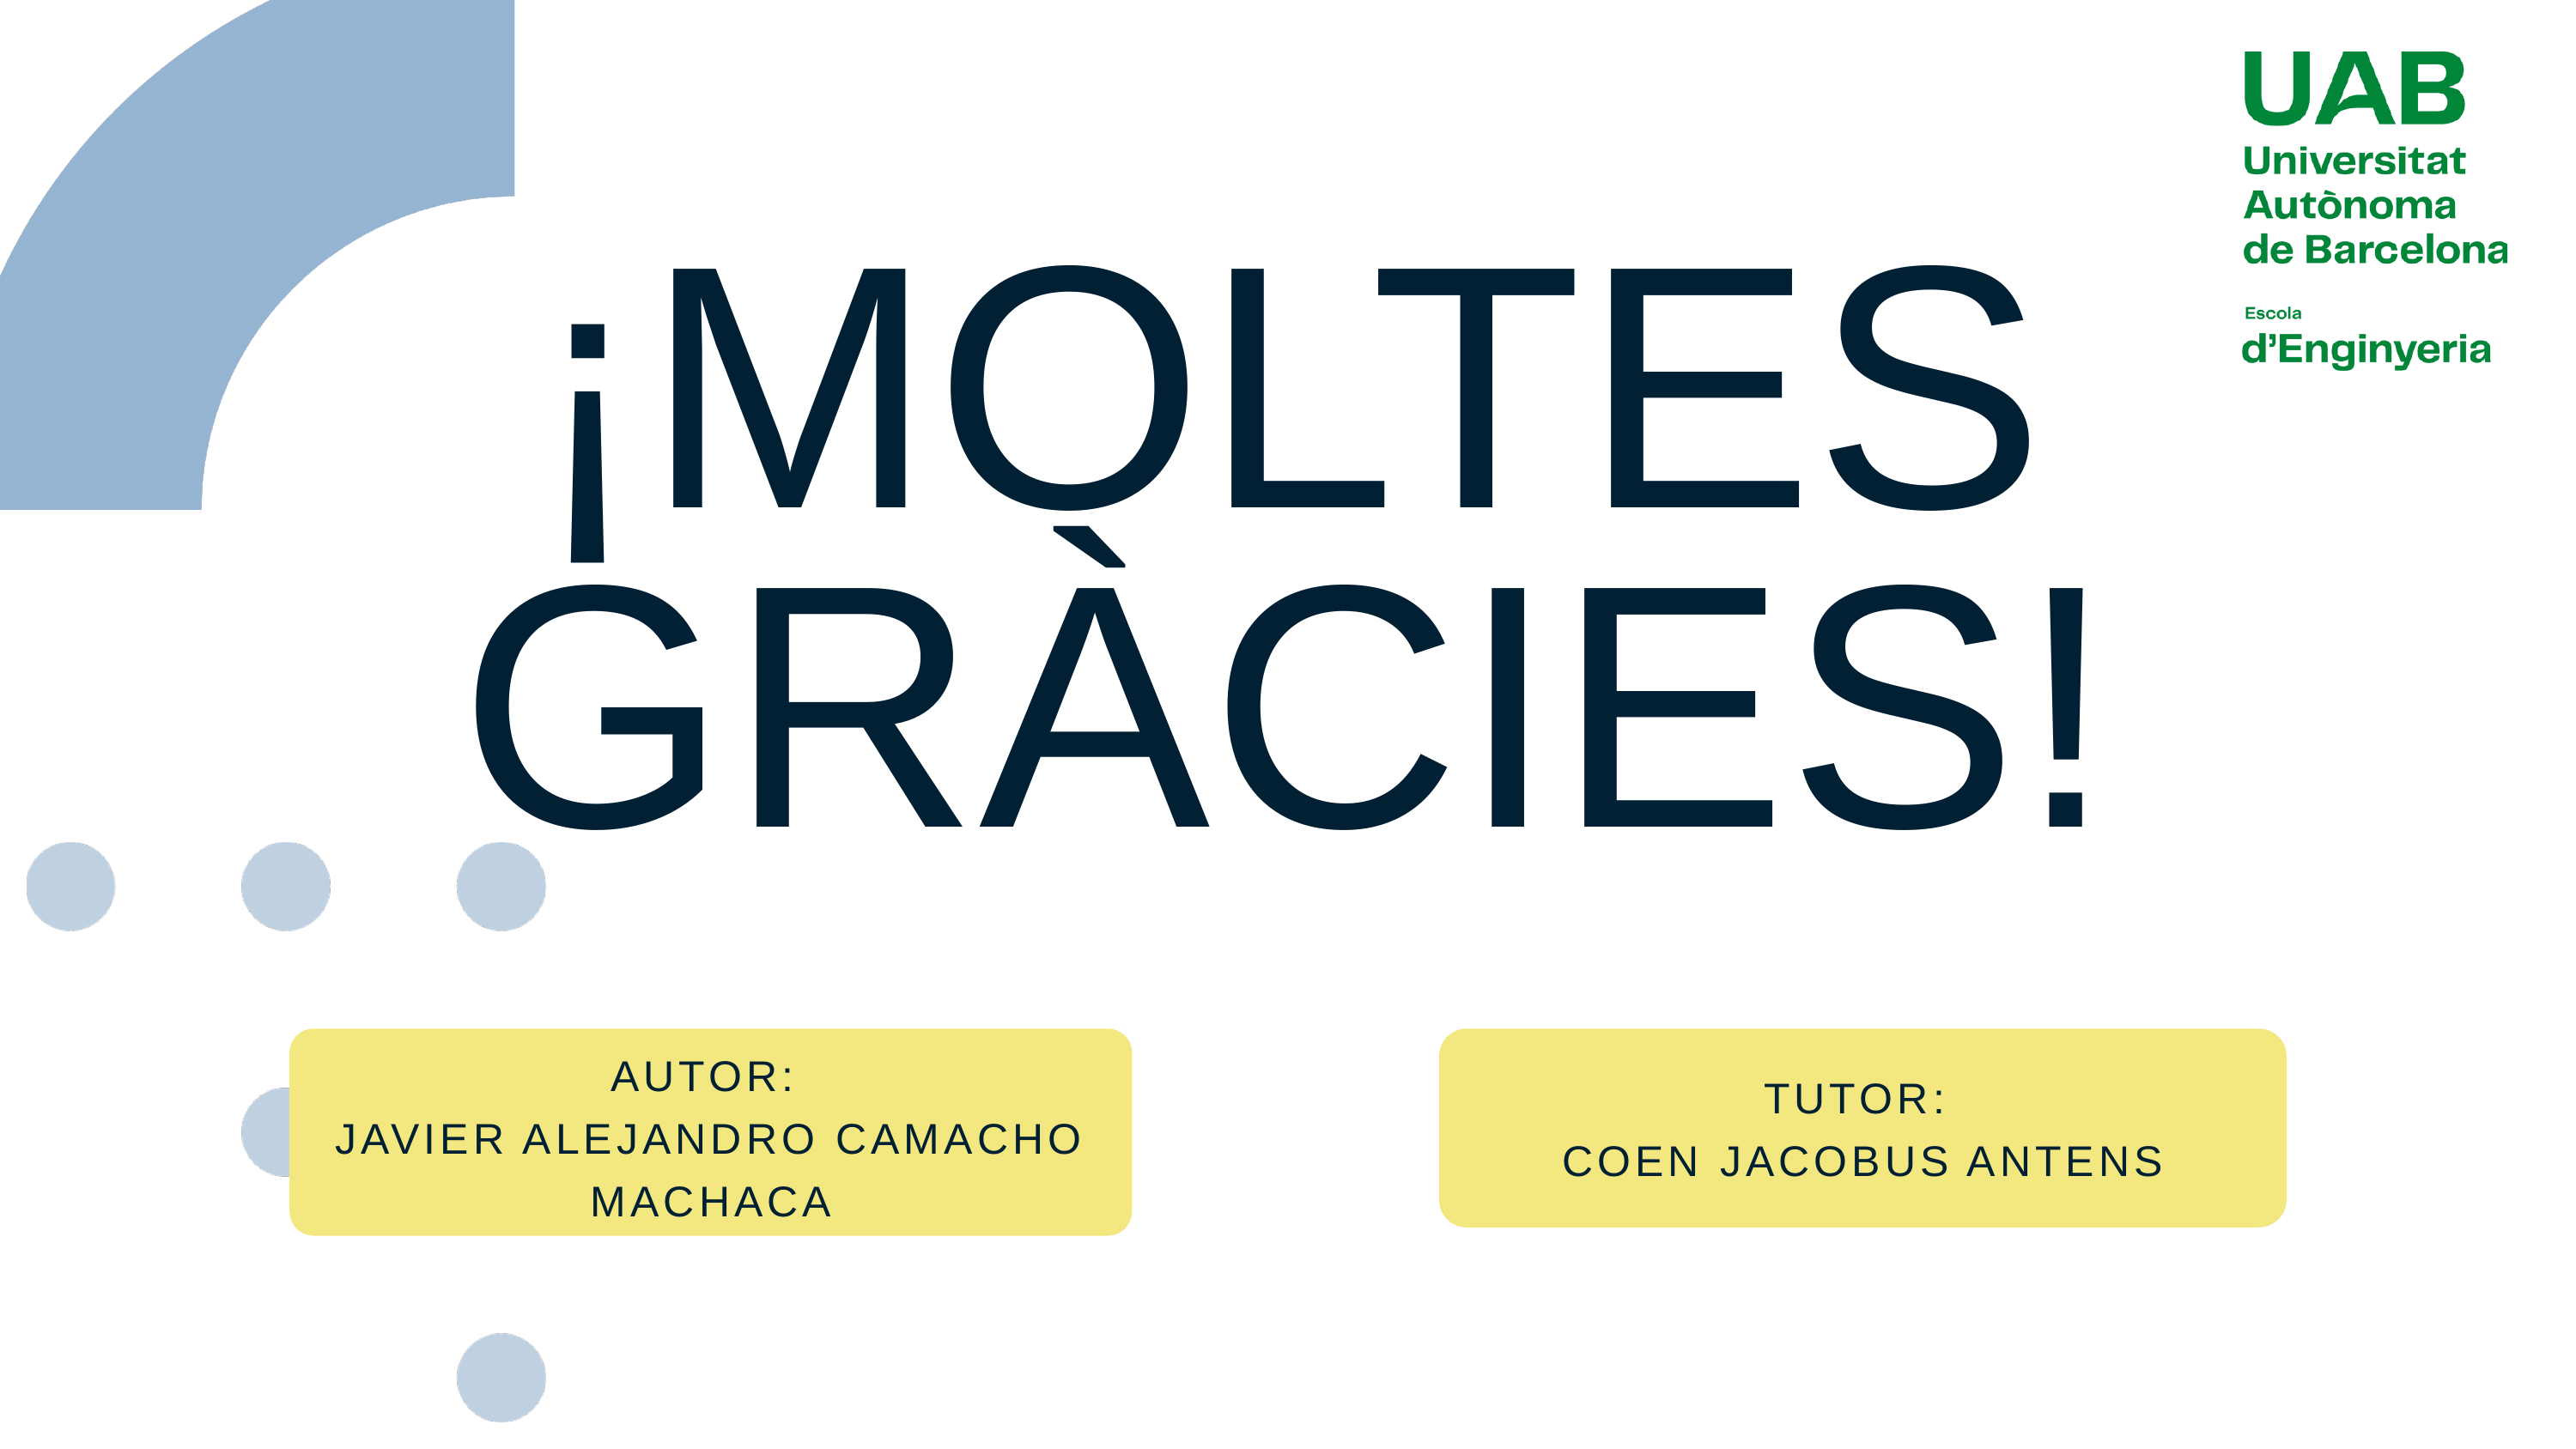

¡MOLTES
GRÀCIES!

AUTOR:
JAVIER ALEJANDRO CAMACHO MACHACA

TUTOR:
COEN JACOBUS ANTENS